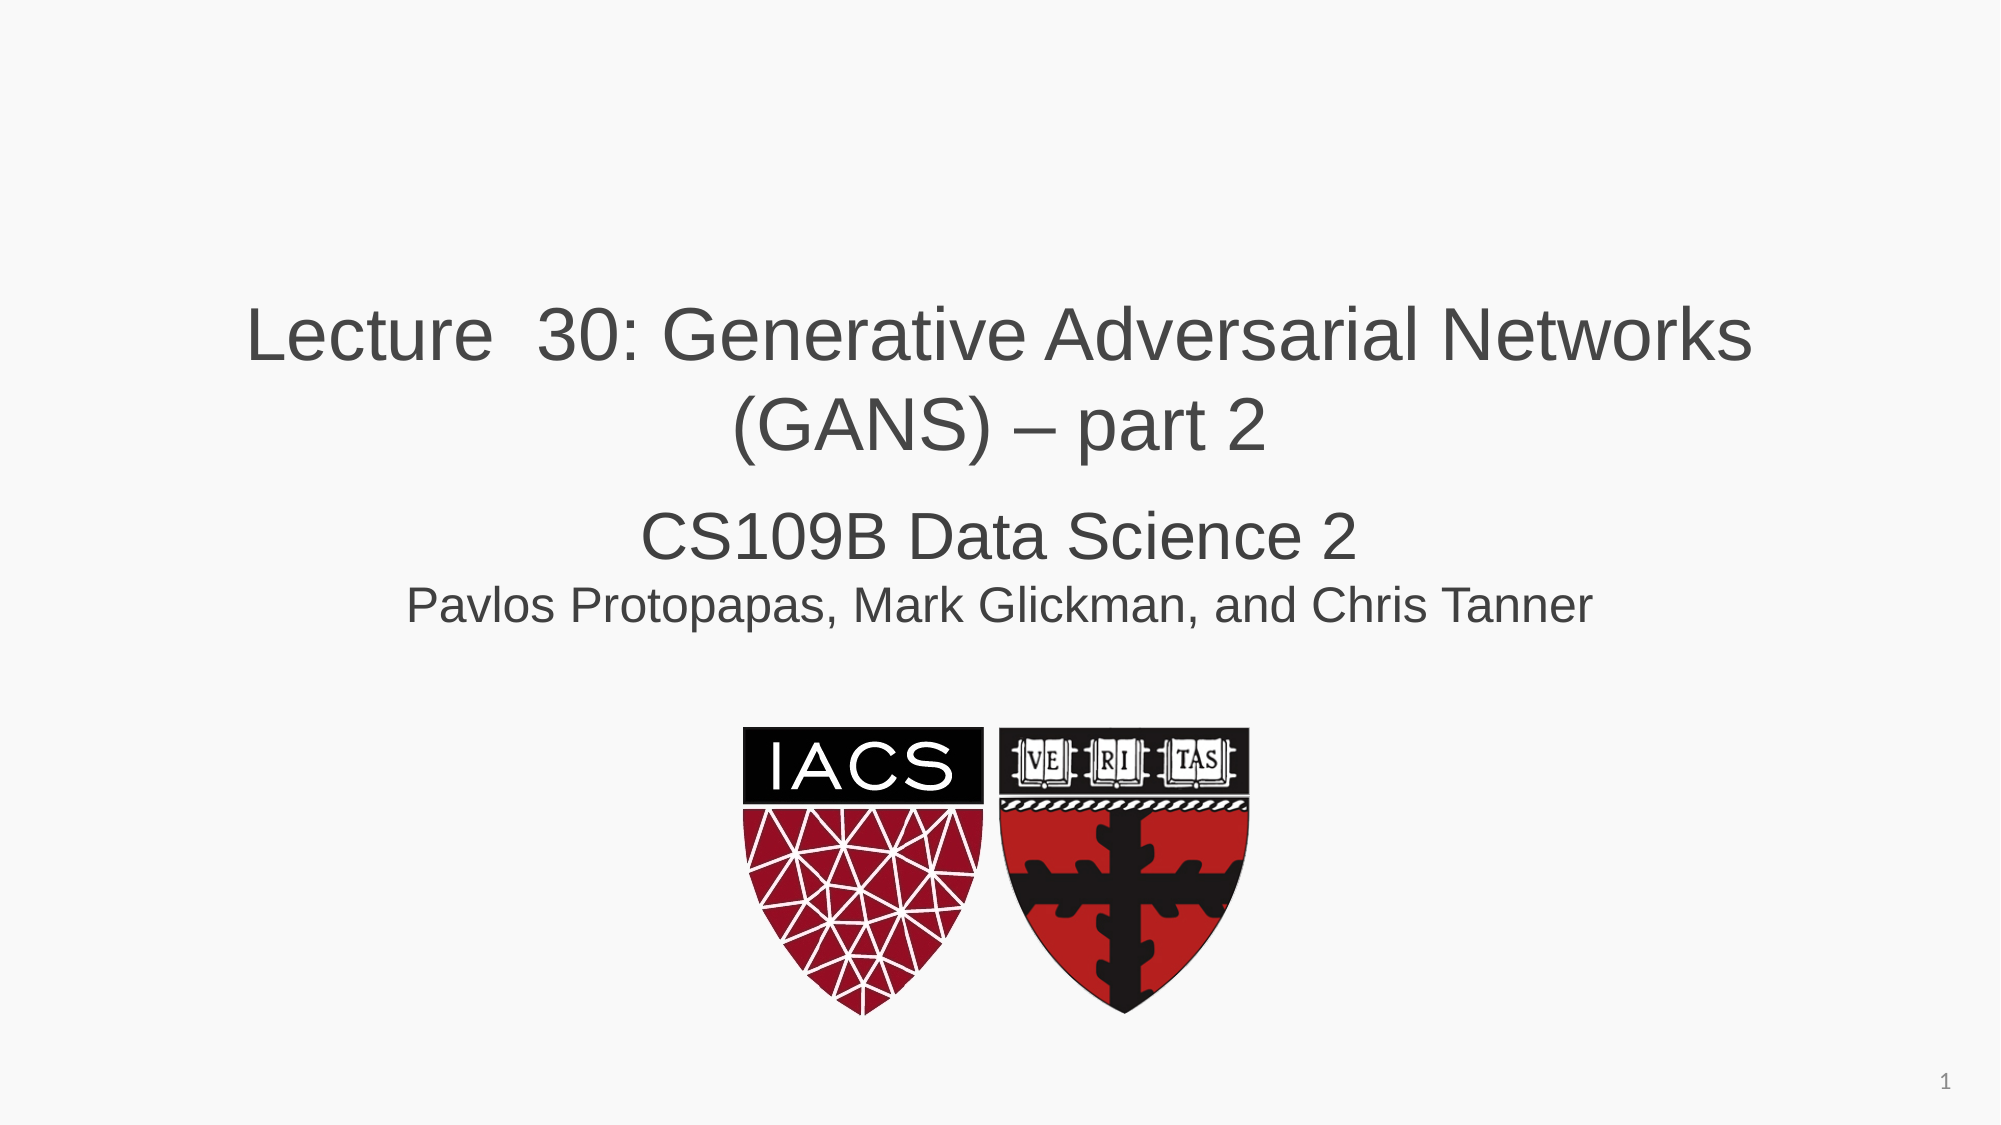

# Lecture  30: Generative Adversarial Networks (GANS) – part 2
1